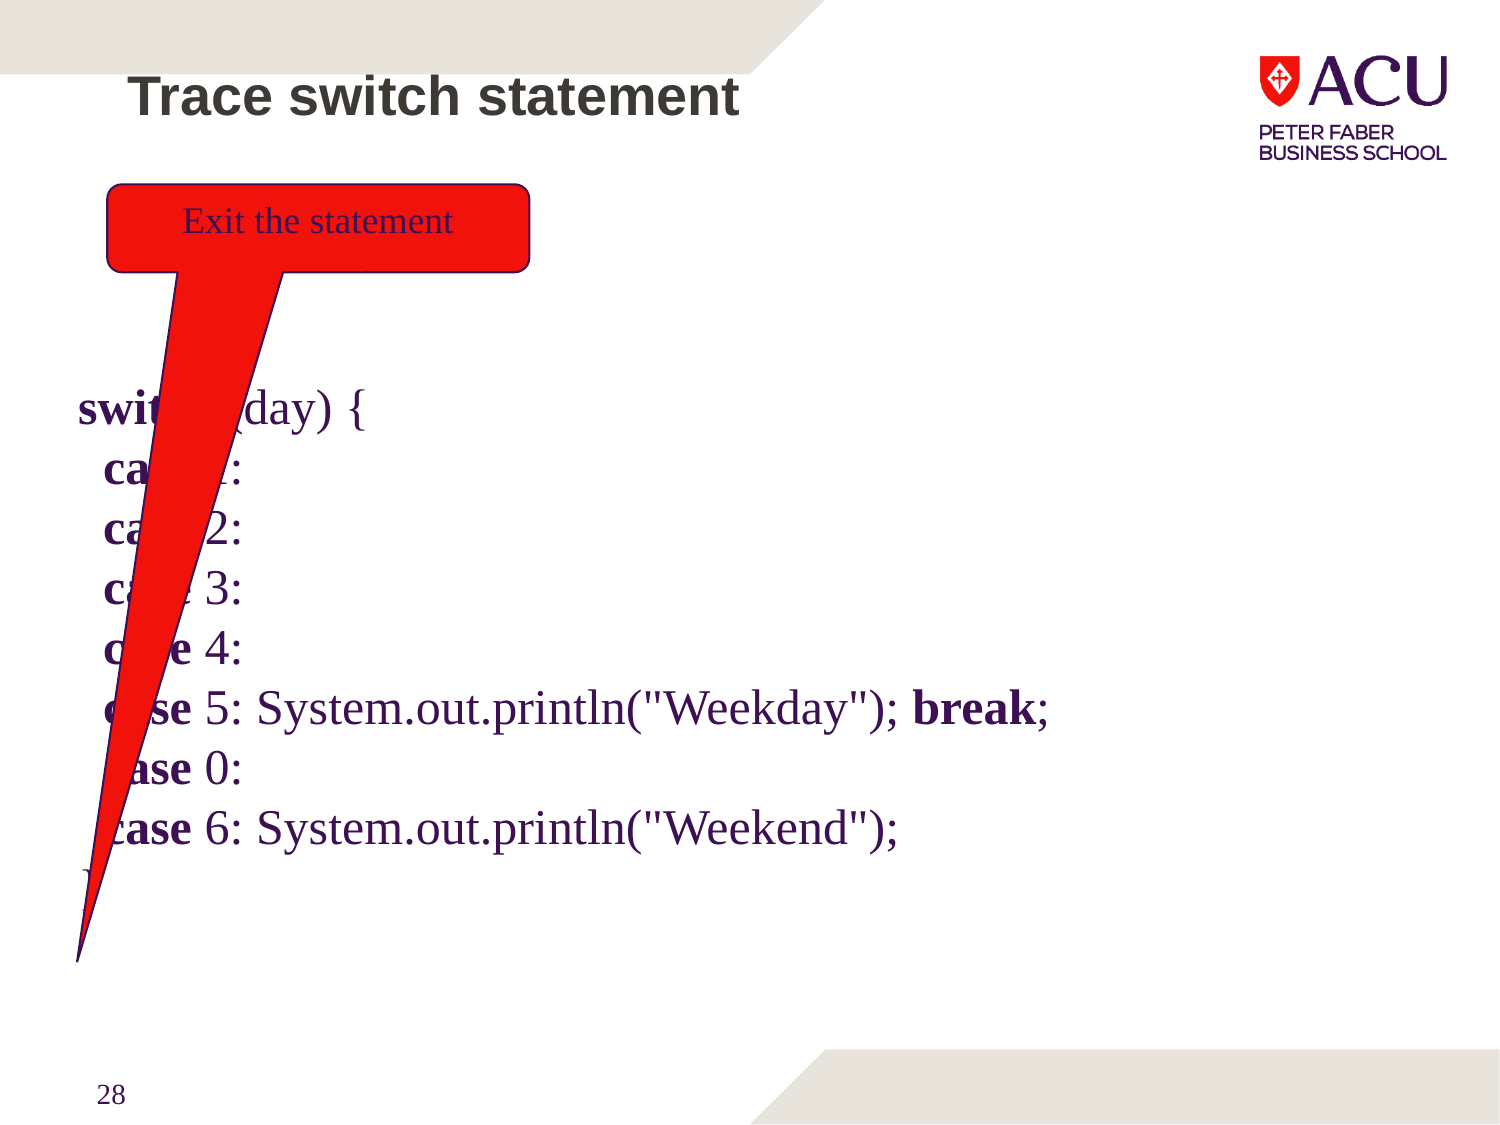

# Trace switch statement
Exit the statement
switch (day) {
  case 1:
  case 2:
  case 3:
  case 4:
  case 5: System.out.println("Weekday"); break;
  case 0:
  case 6: System.out.println("Weekend");
}

28